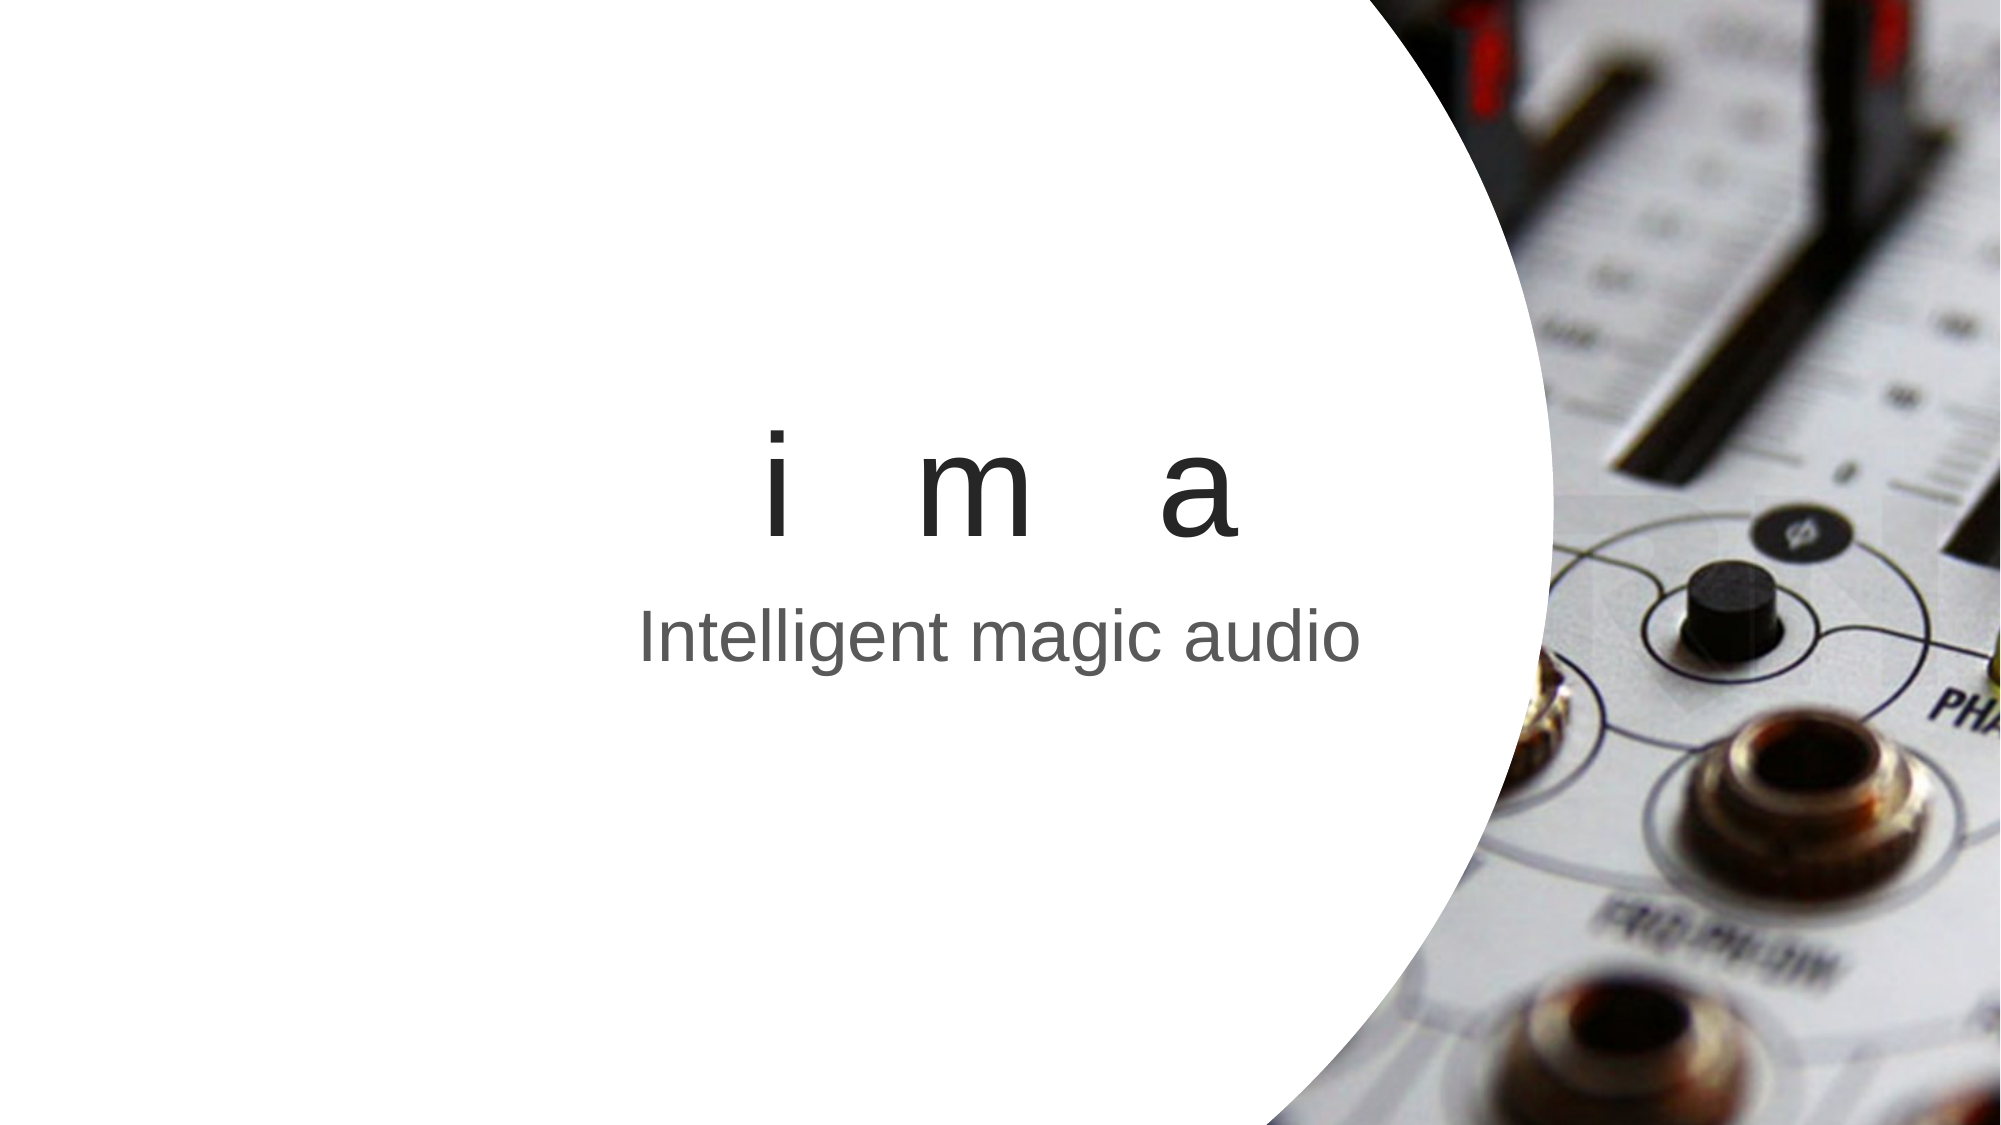

# i   m   a
Intelligent magic audio